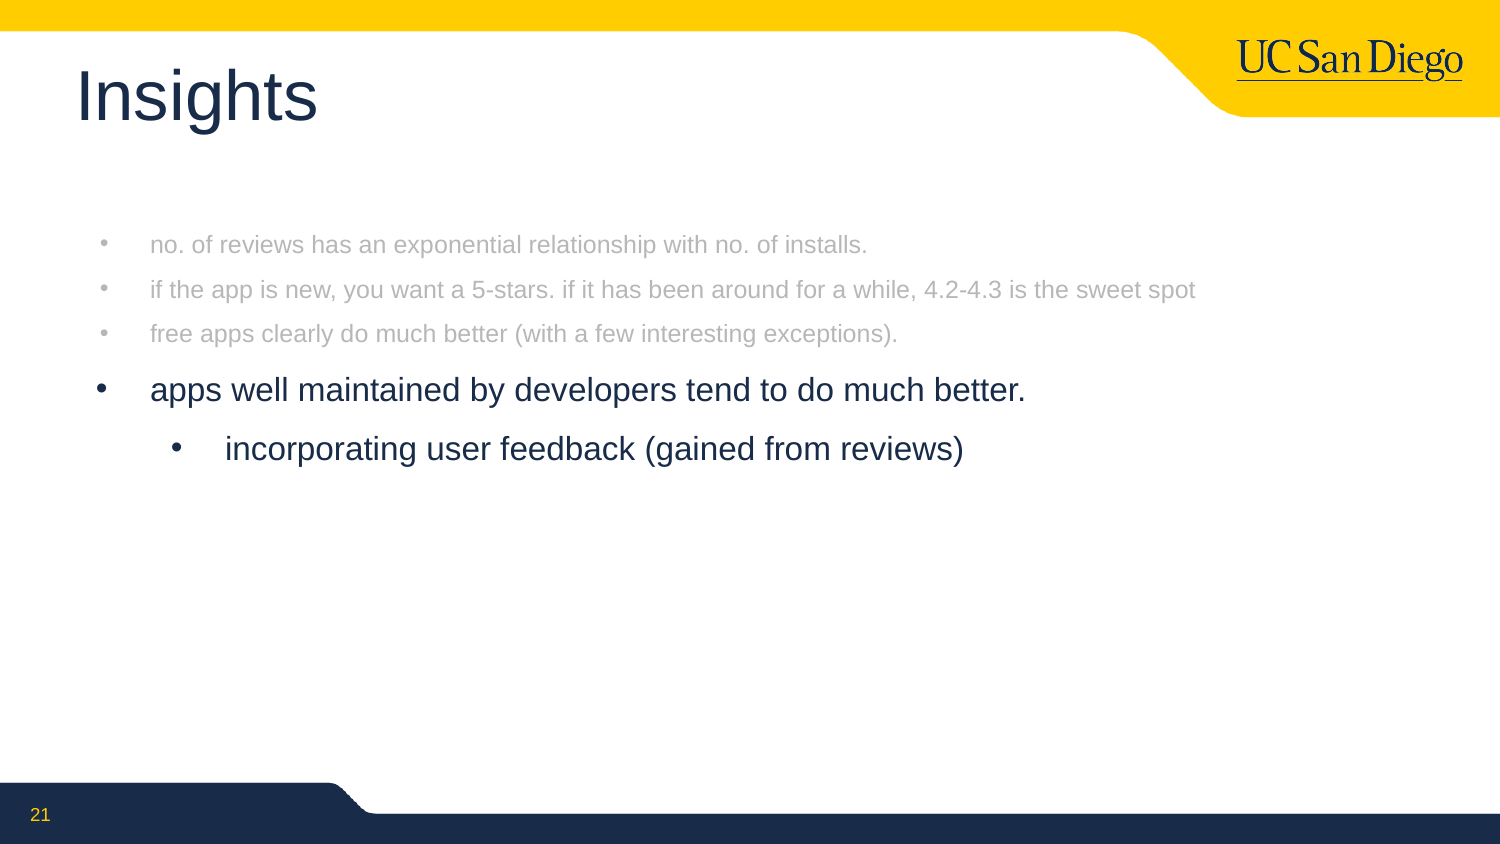

# Insights
no. of reviews has an exponential relationship with no. of installs.
if the app is new, you want a 5-stars. if it has been around for a while, 4.2-4.3 is the sweet spot
free apps clearly do much better (with a few interesting exceptions).
apps well maintained by developers tend to do much better.
incorporating user feedback (gained from reviews)

21